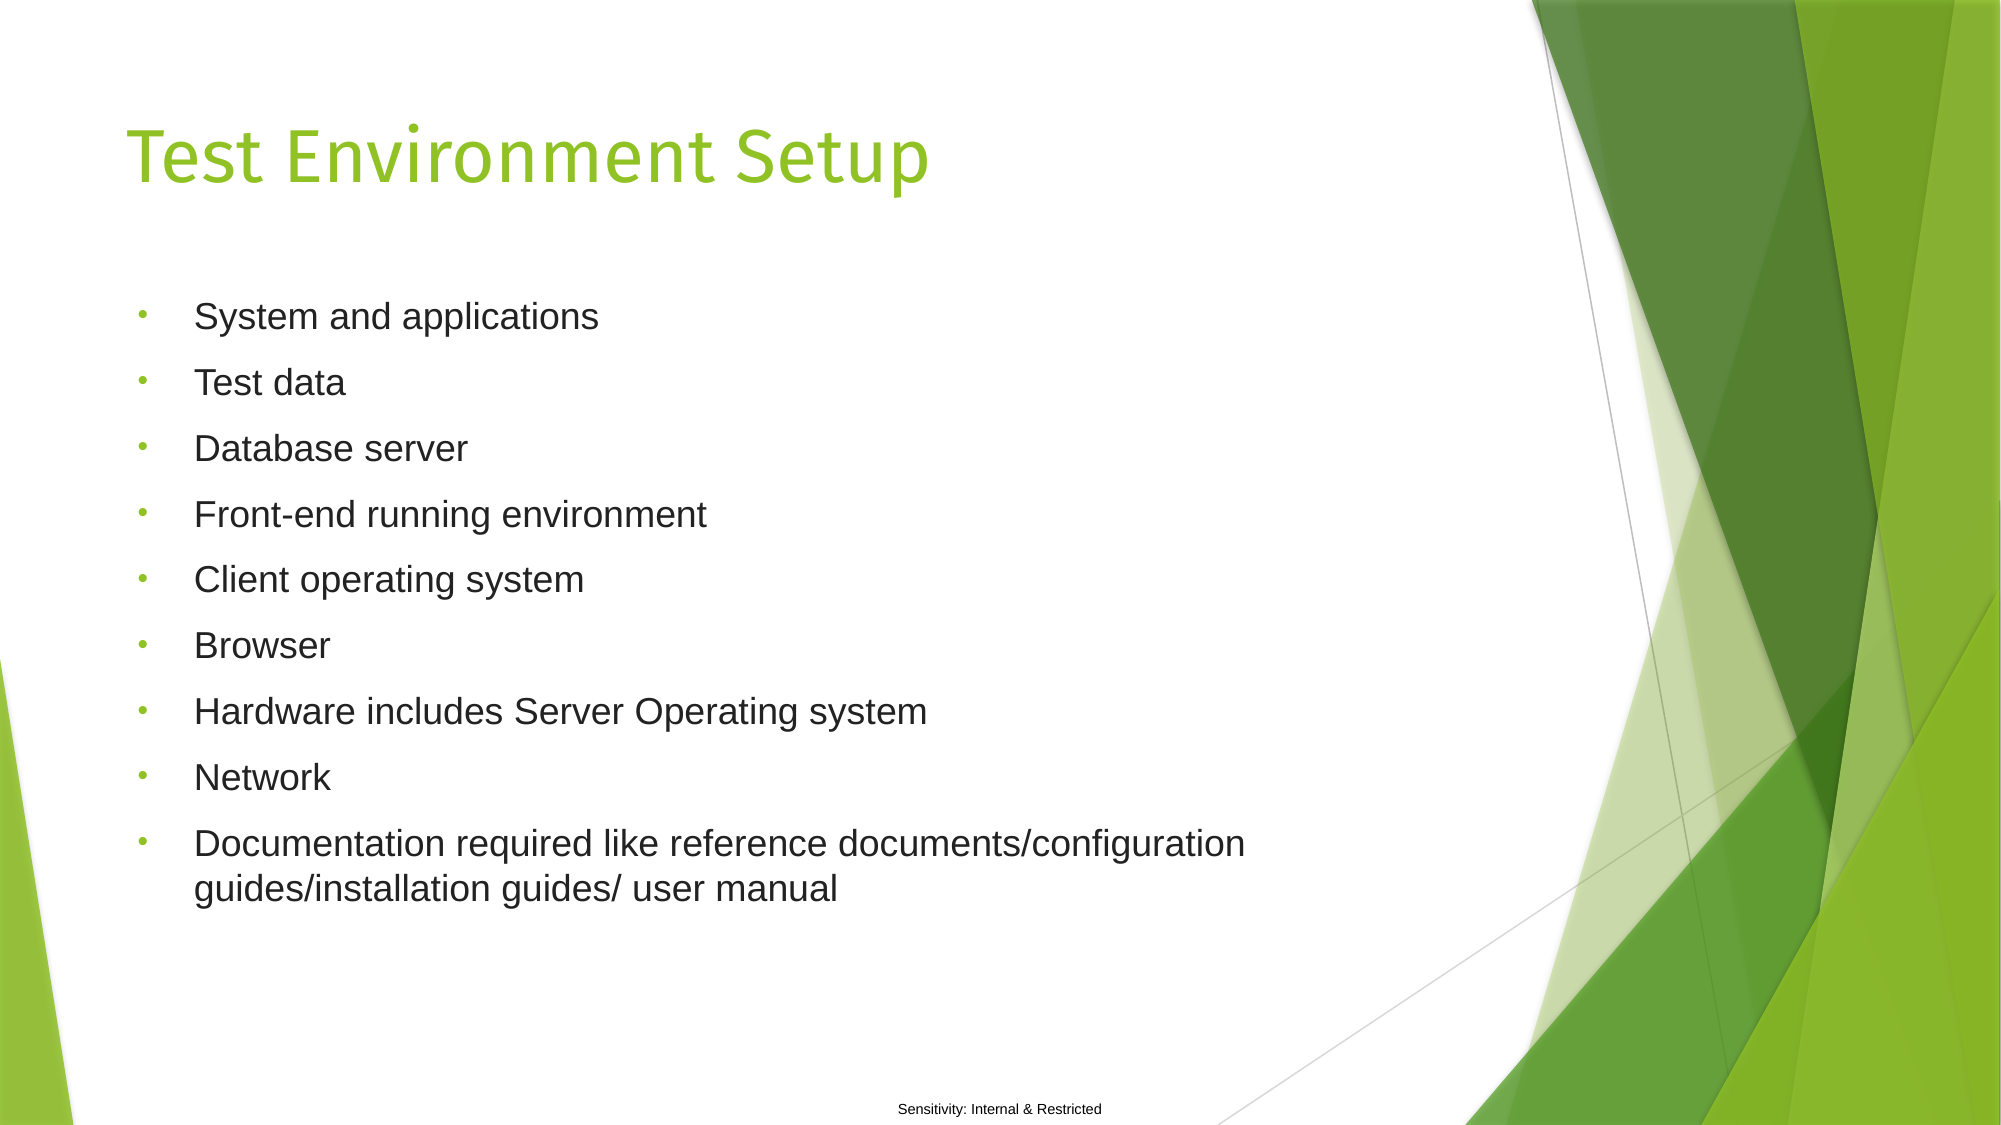

# Test Environment Setup
System and applications
Test data
Database server
Front-end running environment
Client operating system
Browser
Hardware includes Server Operating system
Network
Documentation required like reference documents/configuration guides/installation guides/ user manual